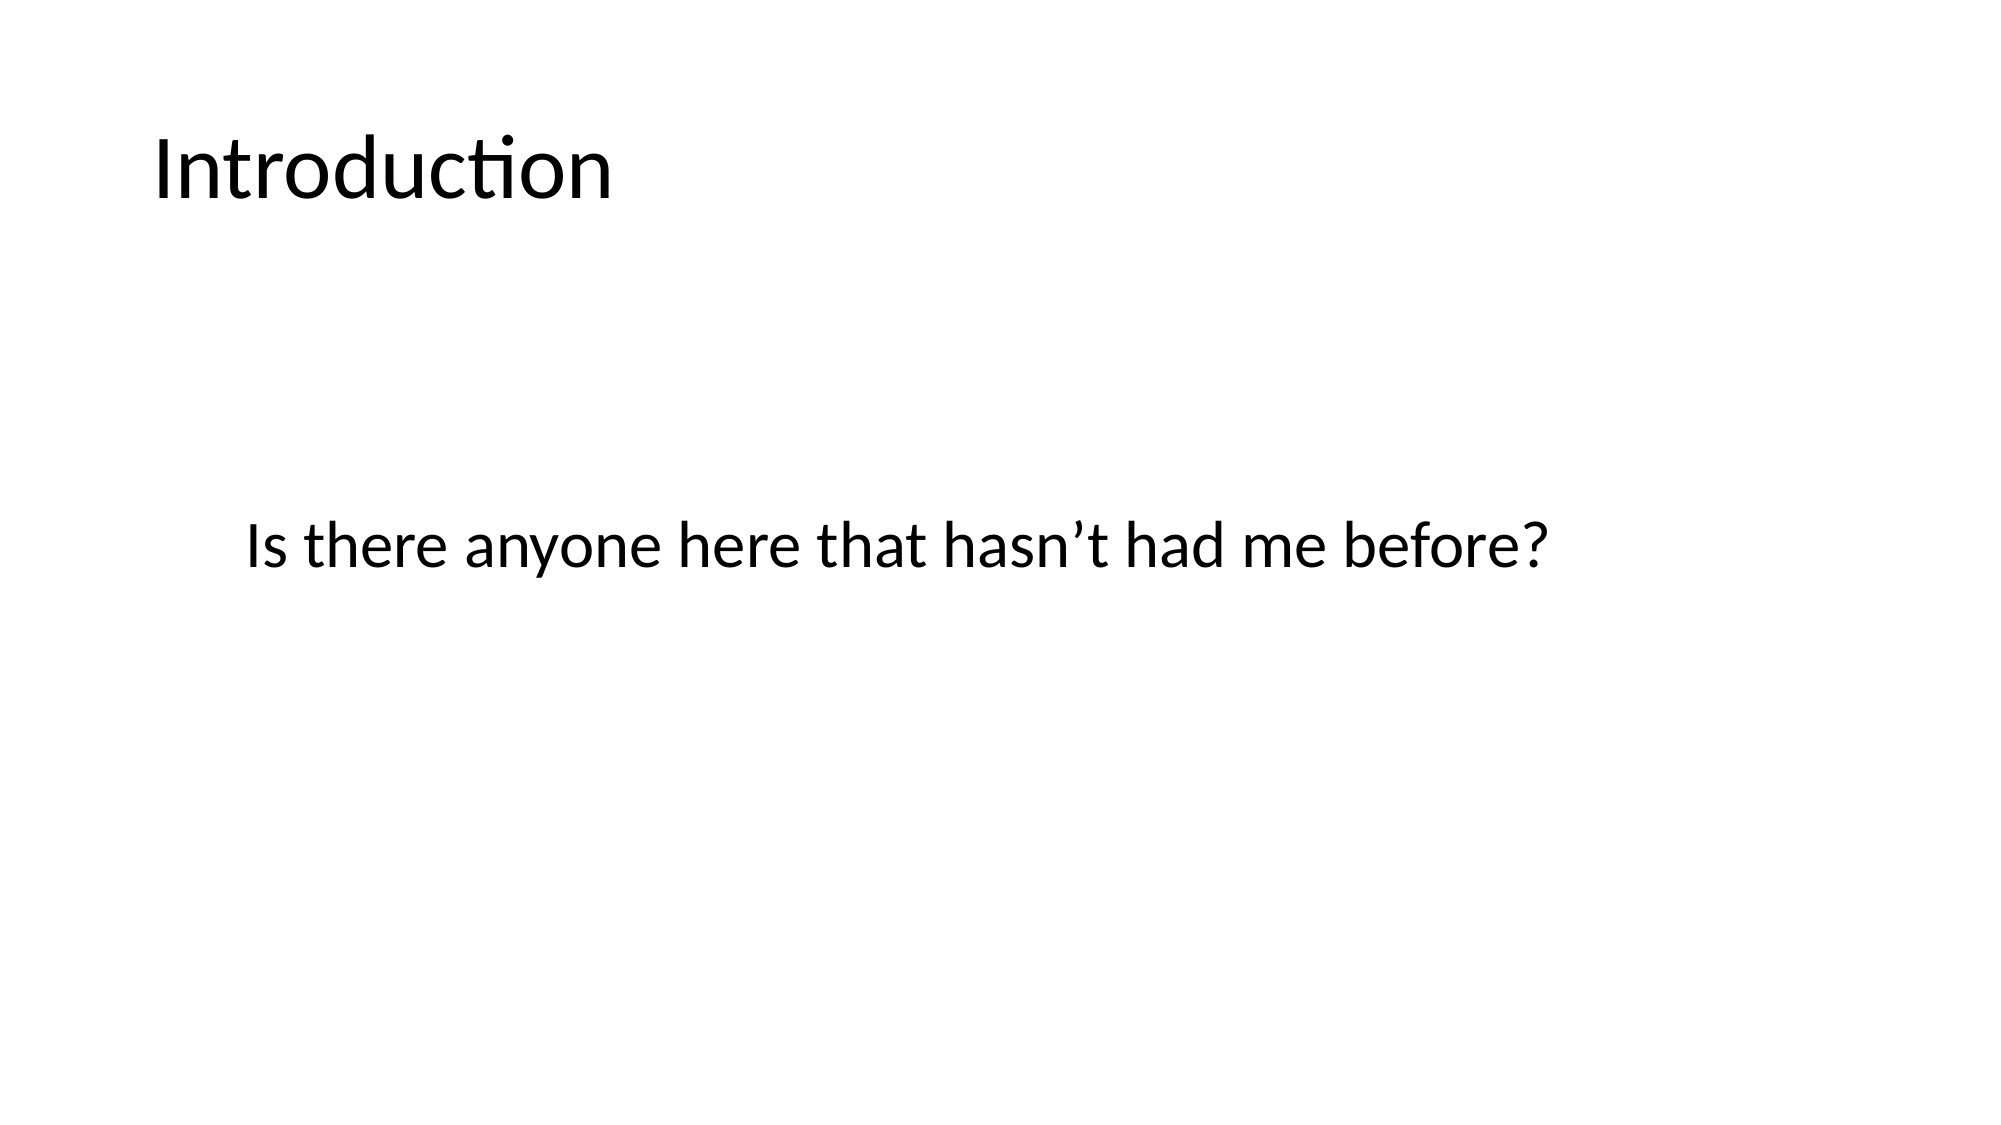

# Introduction
Is there anyone here that hasn’t had me before?